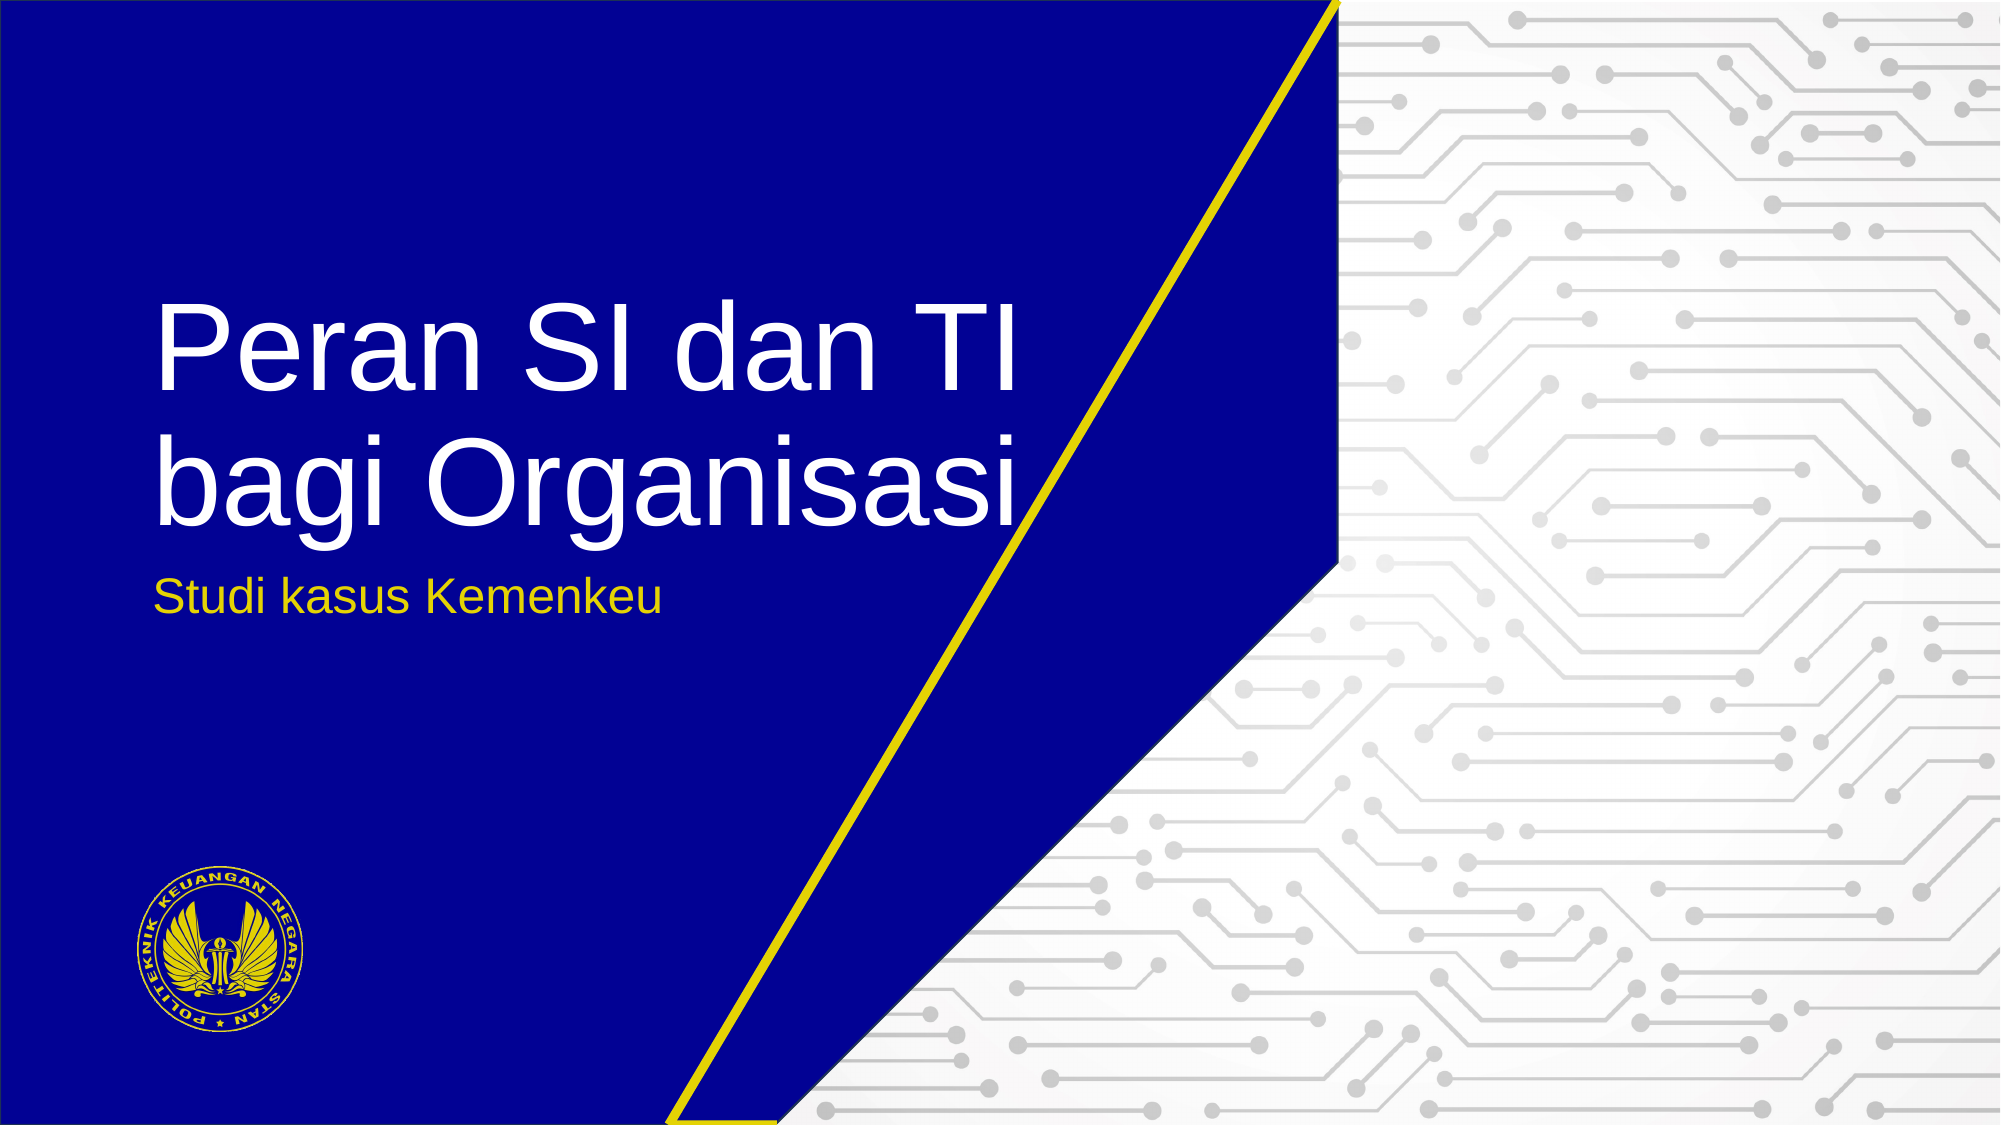

# Peran SI dan TI bagi Organisasi
Studi kasus Kemenkeu